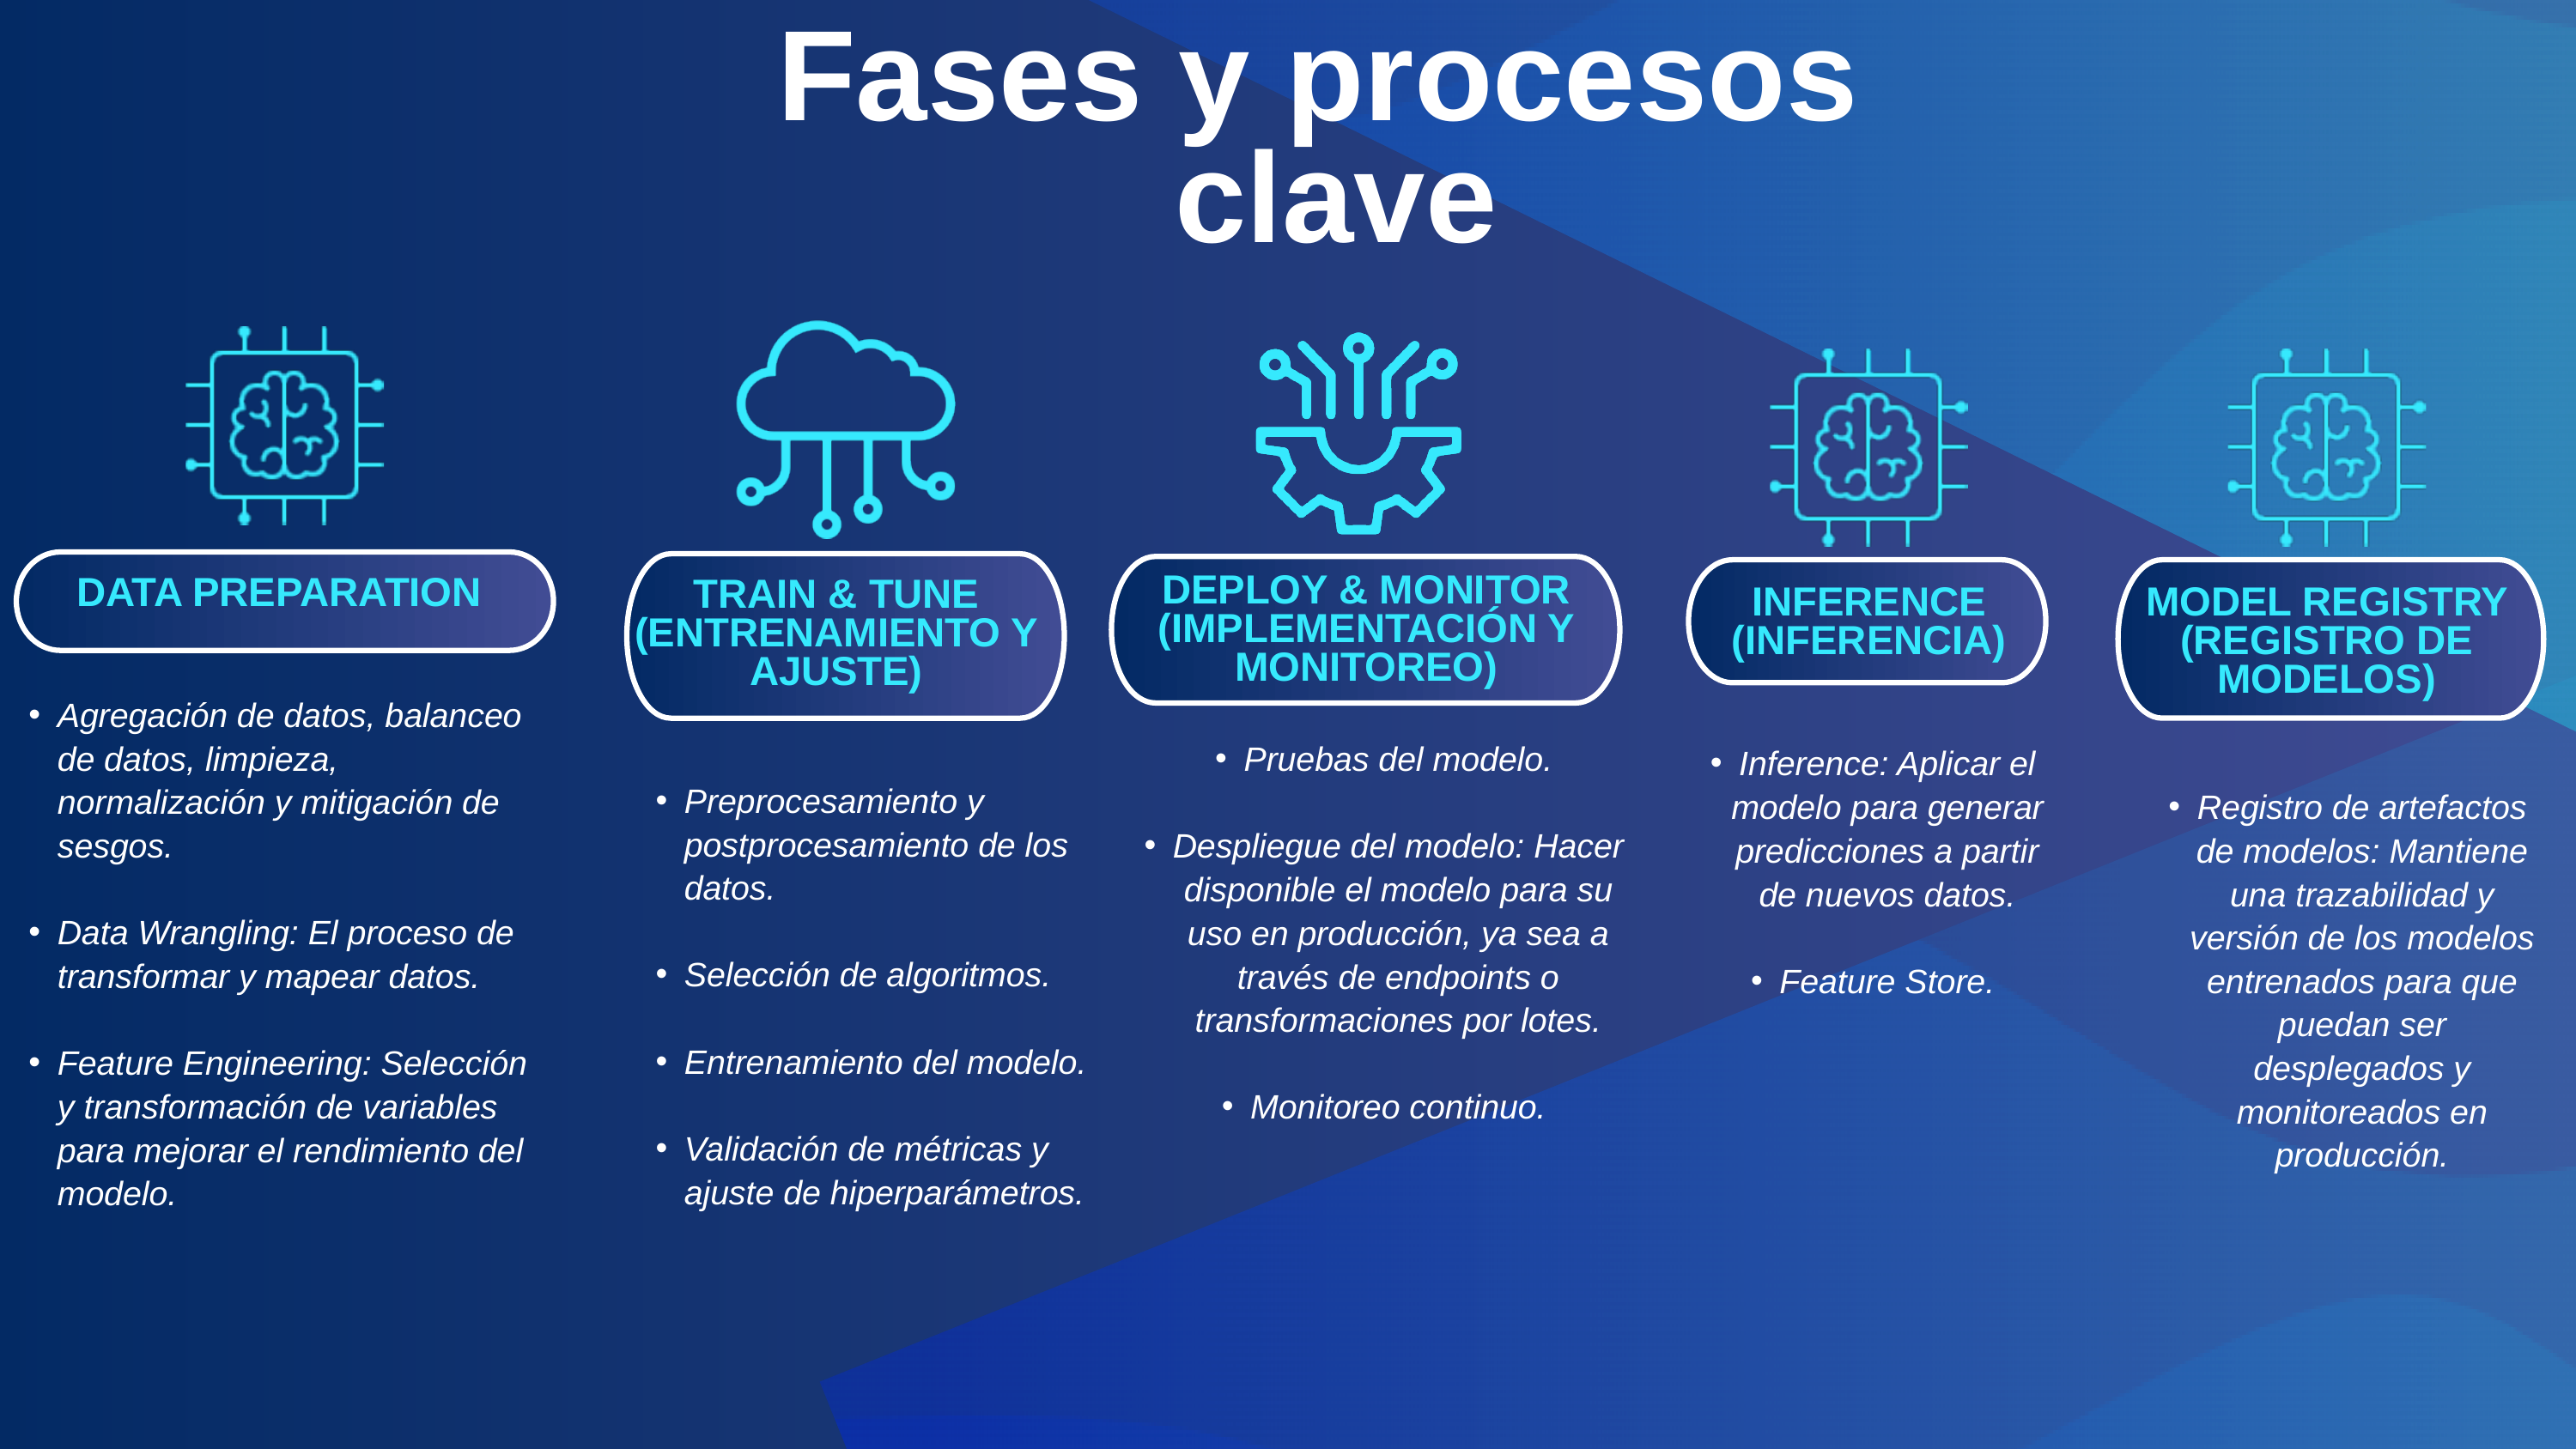

Fases y procesos
clave

DEPLOY & MONITOR (IMPLEMENTACIÓN Y MONITOREO)
DATA PREPARATION
TRAIN & TUNE (ENTRENAMIENTO Y AJUSTE)
INFERENCE (INFERENCIA)
MODEL REGISTRY (REGISTRO DE MODELOS)
Agregación de datos, balanceo de datos, limpieza, normalización y mitigación de sesgos.

Data Wrangling: El proceso de transformar y mapear datos.

Feature Engineering: Selección y transformación de variables para mejorar el rendimiento del modelo.

Pruebas del modelo.

Despliegue del modelo: Hacer disponible el modelo para su uso en producción, ya sea a través de endpoints o transformaciones por lotes.

Monitoreo continuo.

Inference: Aplicar el modelo para generar predicciones a partir de nuevos datos.

Feature Store.

Registro de artefactos de modelos: Mantiene una trazabilidad y versión de los modelos entrenados para que puedan ser desplegados y monitoreados en producción.

Preprocesamiento y postprocesamiento de los datos.

Selección de algoritmos.

Entrenamiento del modelo.

Validación de métricas y ajuste de hiperparámetros.